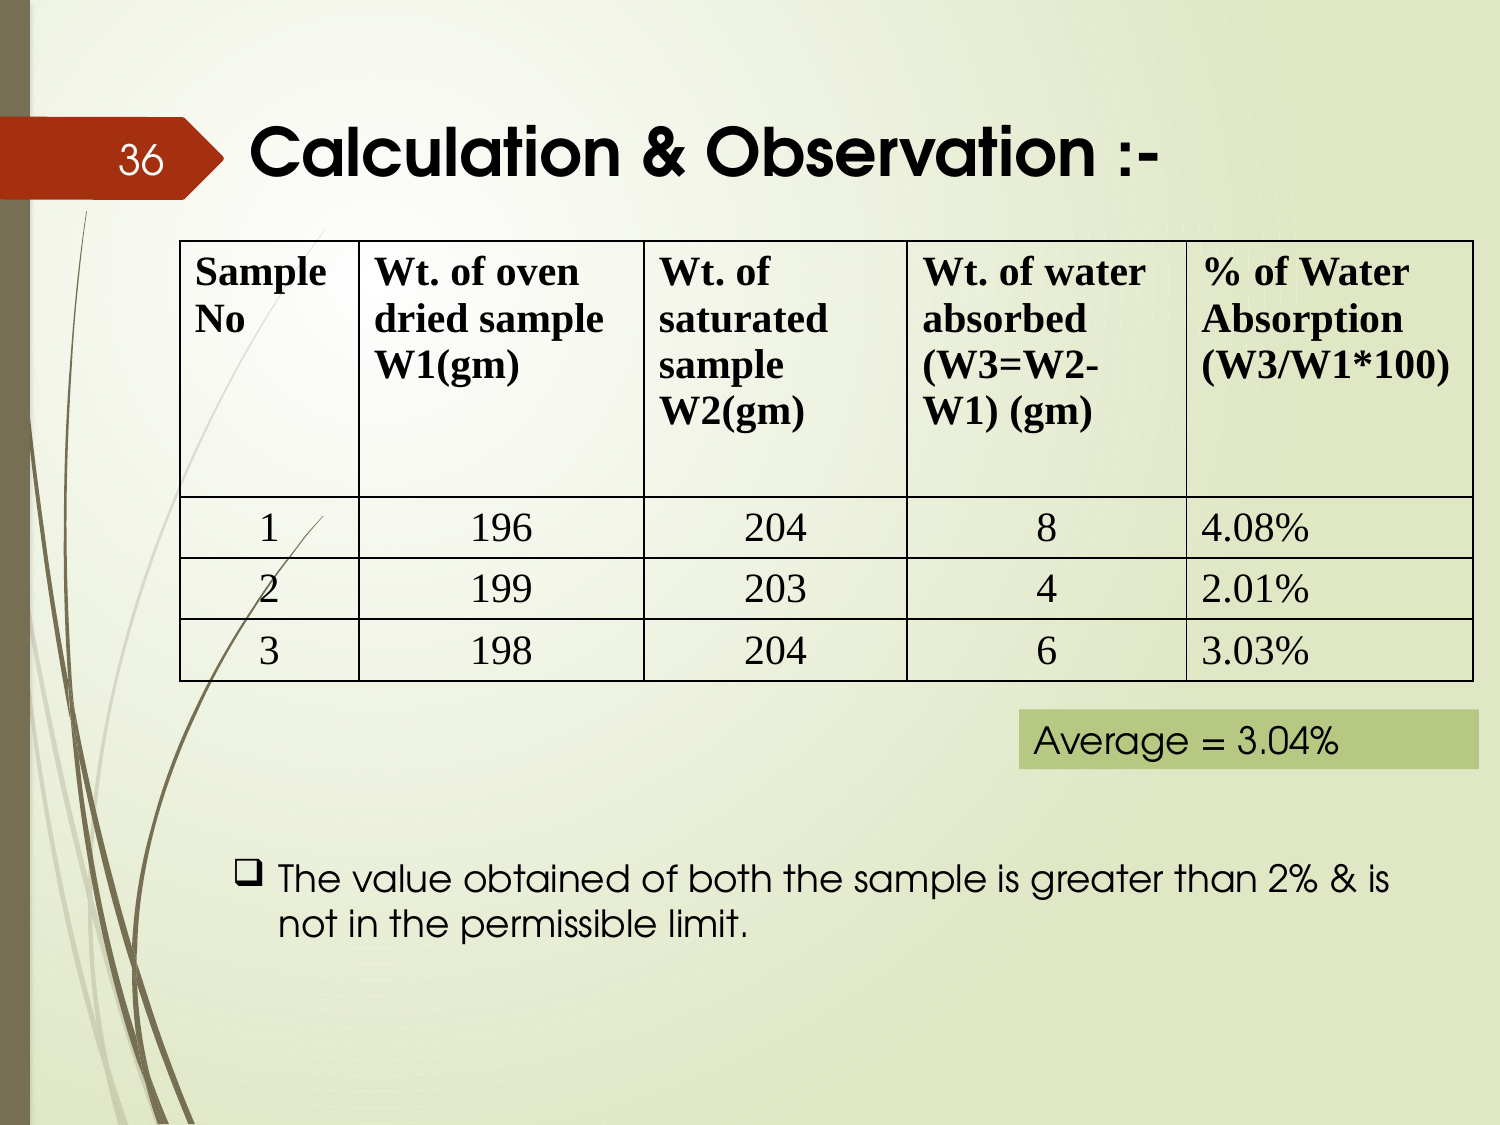

# Calculation & Observation :-
36
| Sample No | Wt. of oven dried sample W1(gm) | Wt. of saturated sample W2(gm) | Wt. of water absorbed (W3=W2-W1) (gm) | % of Water Absorption (W3/W1\*100) |
| --- | --- | --- | --- | --- |
| 1 | 196 | 204 | 8 | 4.08% |
| 2 | 199 | 203 | 4 | 2.01% |
| 3 | 198 | 204 | 6 | 3.03% |
Average = 3.04%
The value obtained of both the sample is greater than 2% & is not in the permissible limit.